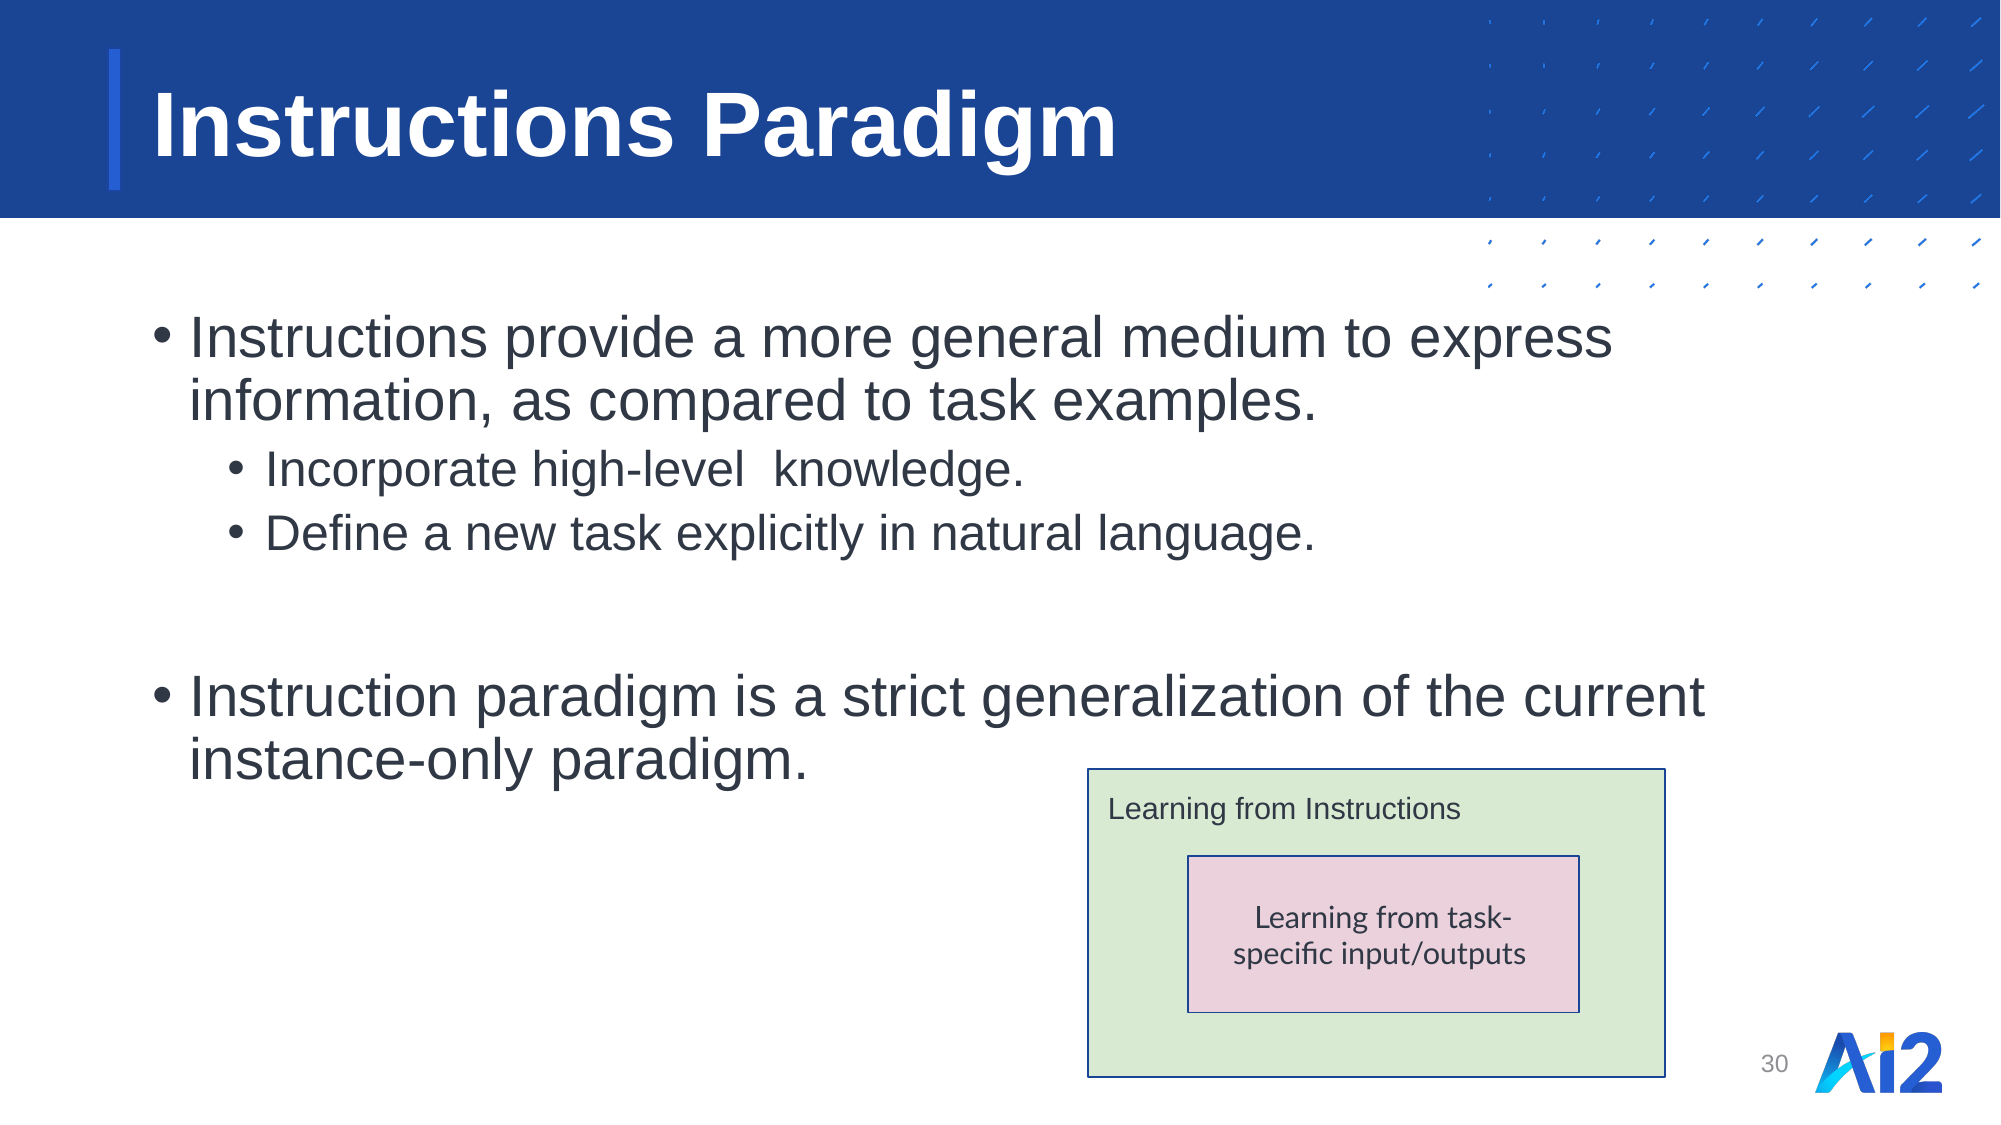

# Instructions Paradigm
Instructions provide a more general medium to express information, as compared to task examples.
Incorporate high-level  knowledge.
Define a new task explicitly in natural language.

Instruction paradigm is a strict generalization of the current instance-only paradigm.

Learning from Instructions
Learning from task-specific input/outputs
30